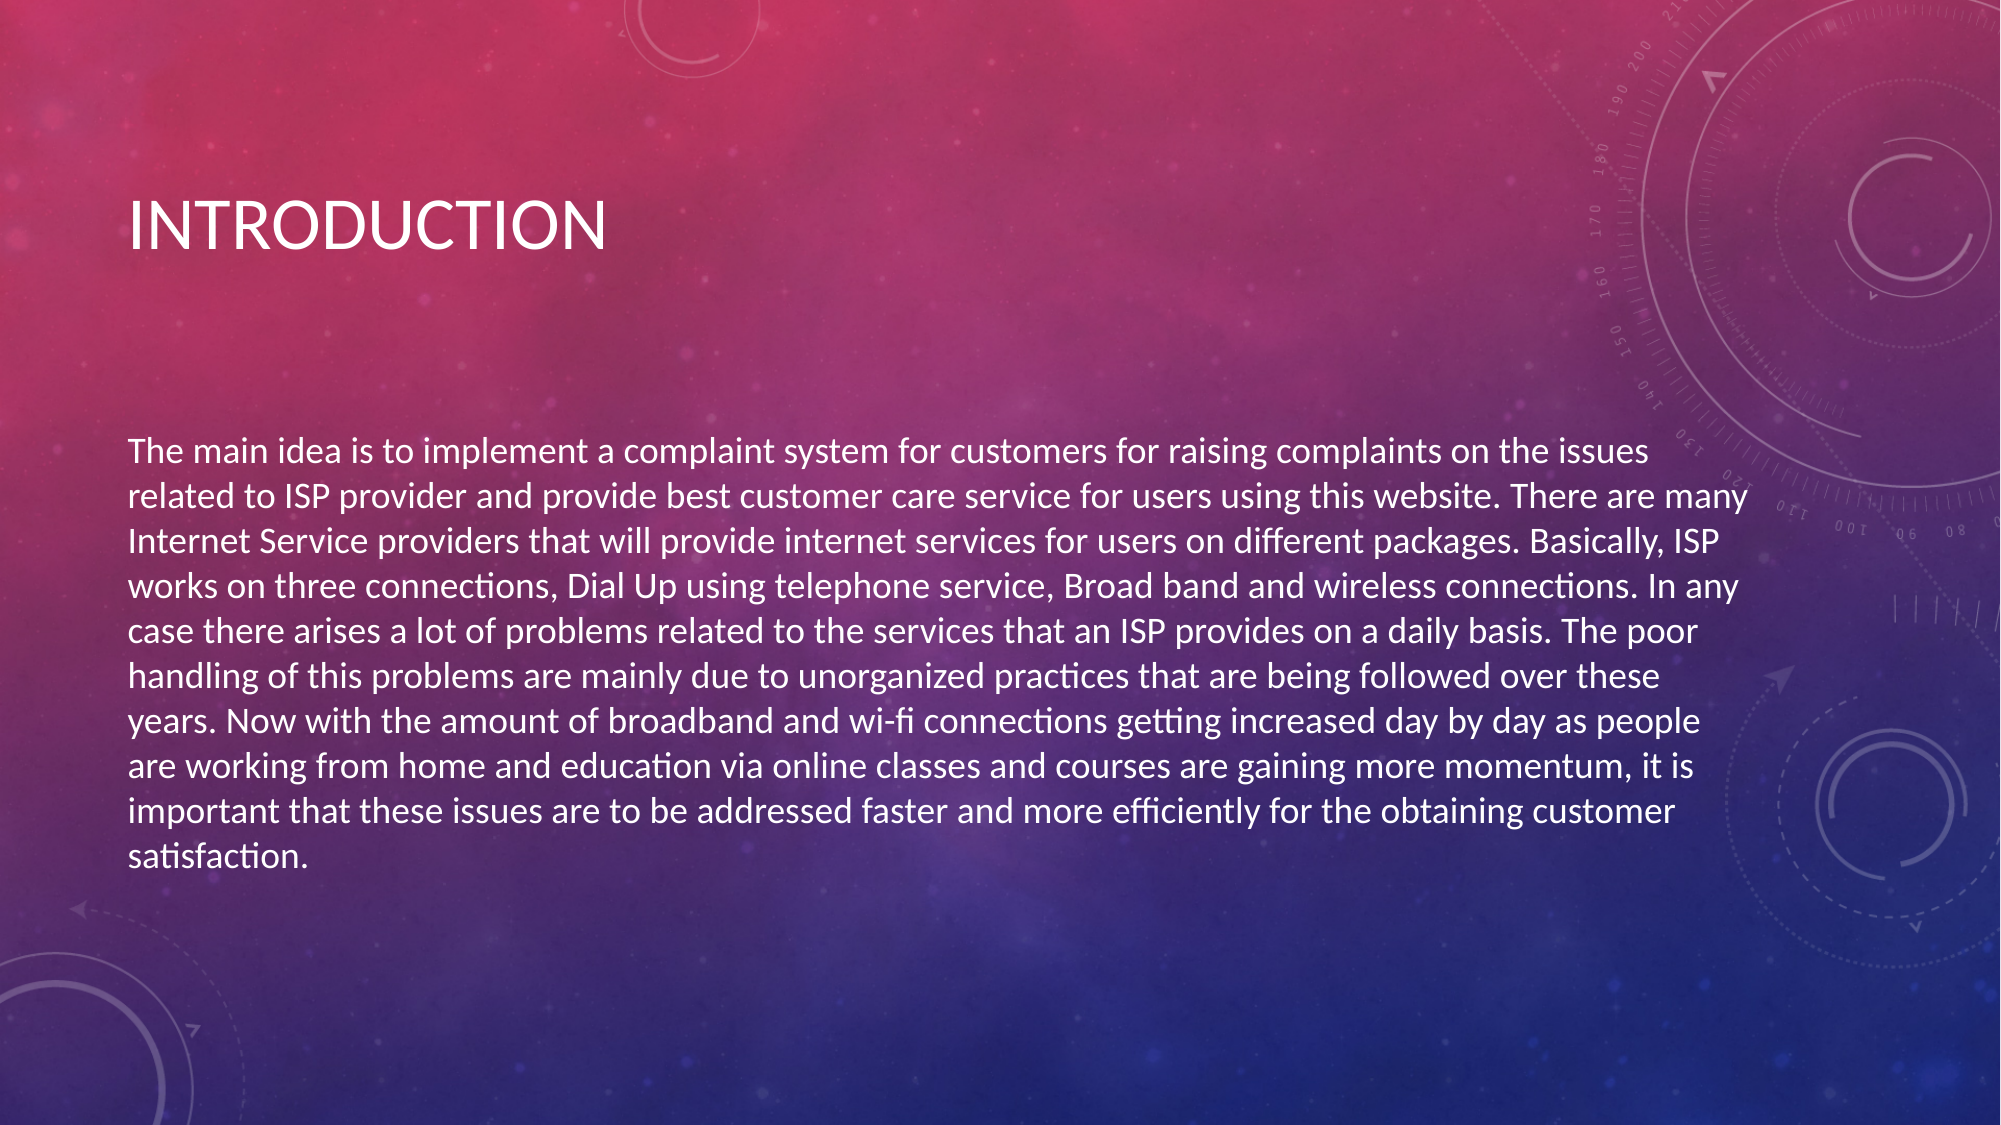

# INTRODUCTION
The main idea is to implement a complaint system for customers for raising complaints on the issues related to ISP provider and provide best customer care service for users using this website. There are many Internet Service providers that will provide internet services for users on different packages. Basically, ISP works on three connections, Dial Up using telephone service, Broad band and wireless connections. In any case there arises a lot of problems related to the services that an ISP provides on a daily basis. The poor handling of this problems are mainly due to unorganized practices that are being followed over these years. Now with the amount of broadband and wi-fi connections getting increased day by day as people are working from home and education via online classes and courses are gaining more momentum, it is important that these issues are to be addressed faster and more efficiently for the obtaining customer satisfaction.